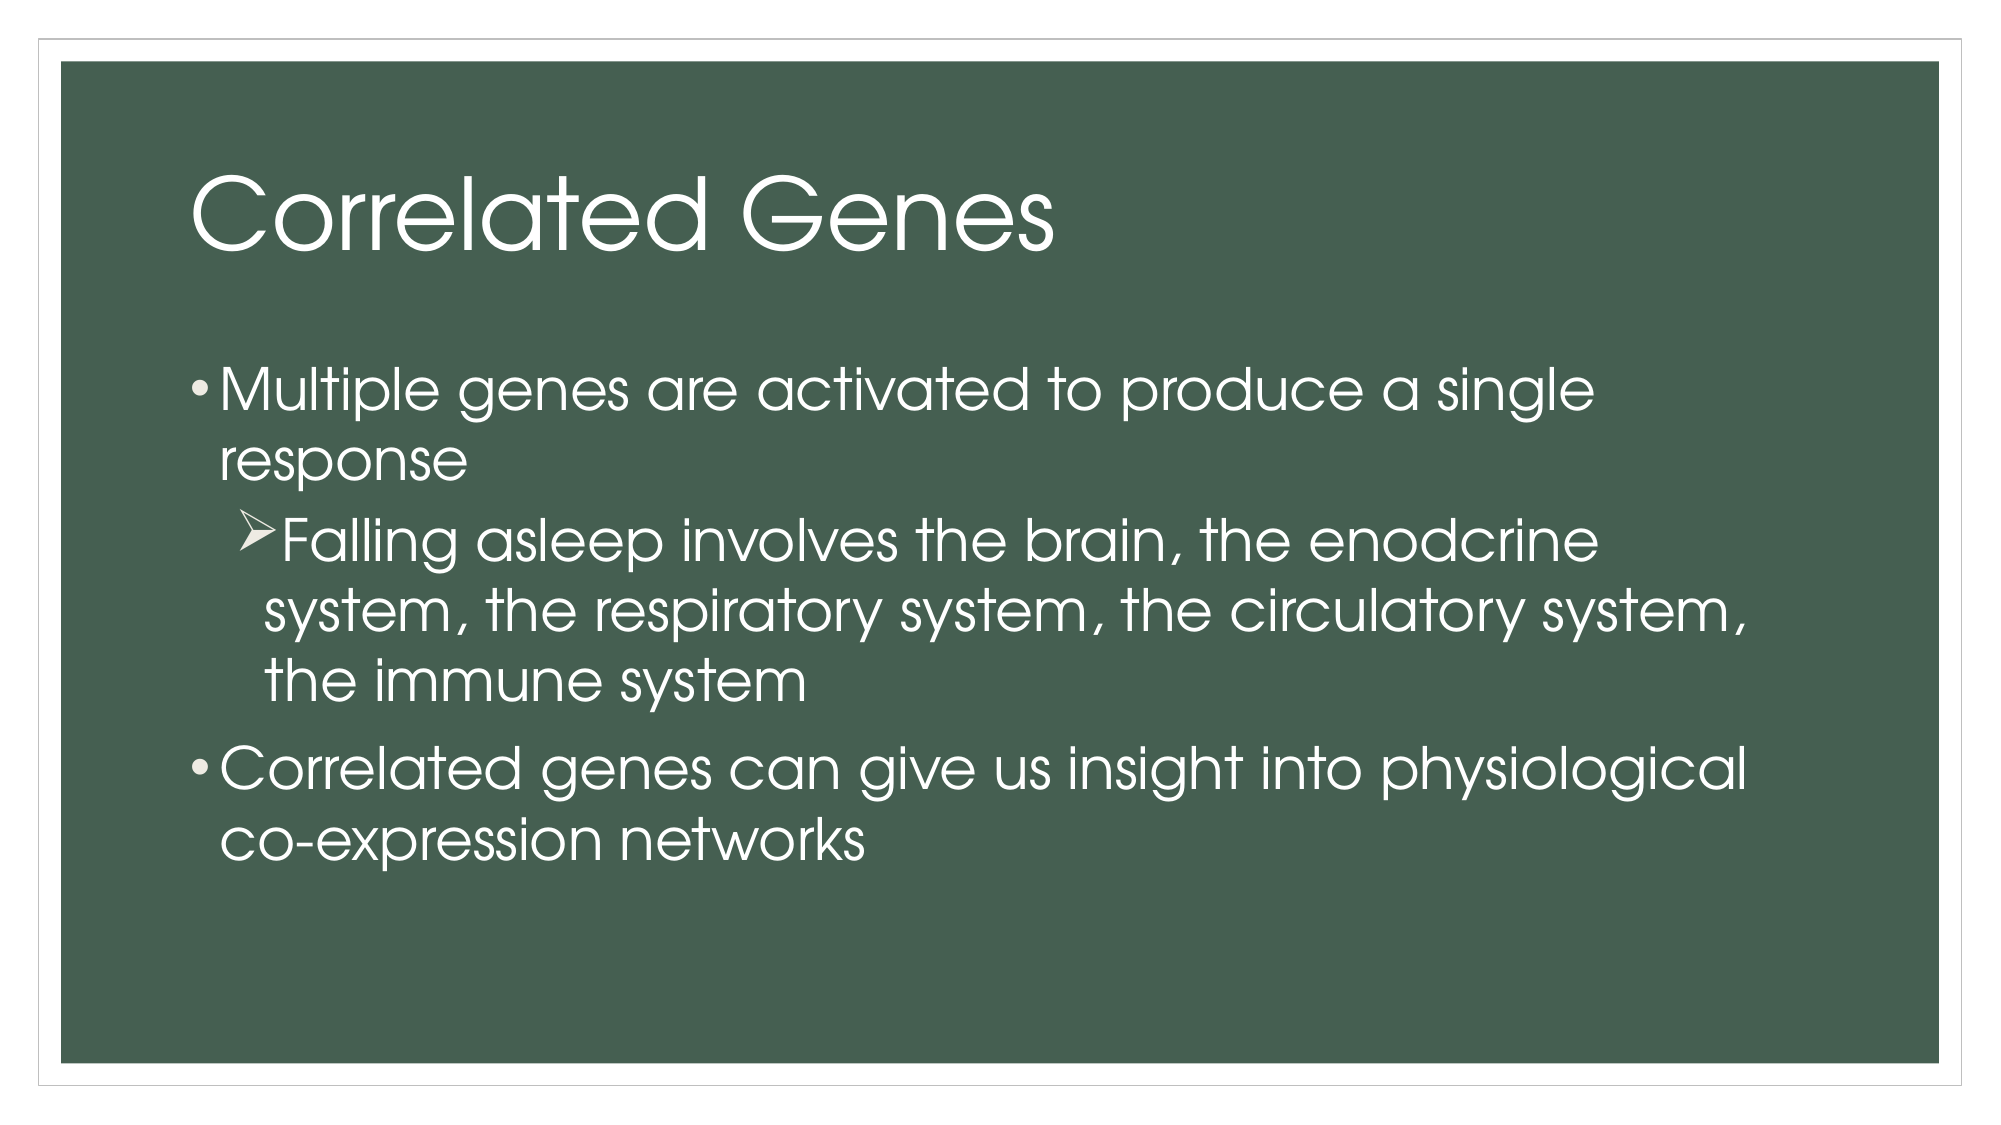

# Correlated Genes
Multiple genes are activated to produce a single response
Falling asleep involves the brain, the enodcrine system, the respiratory system, the circulatory system, the immune system
Correlated genes can give us insight into physiological co-expression networks